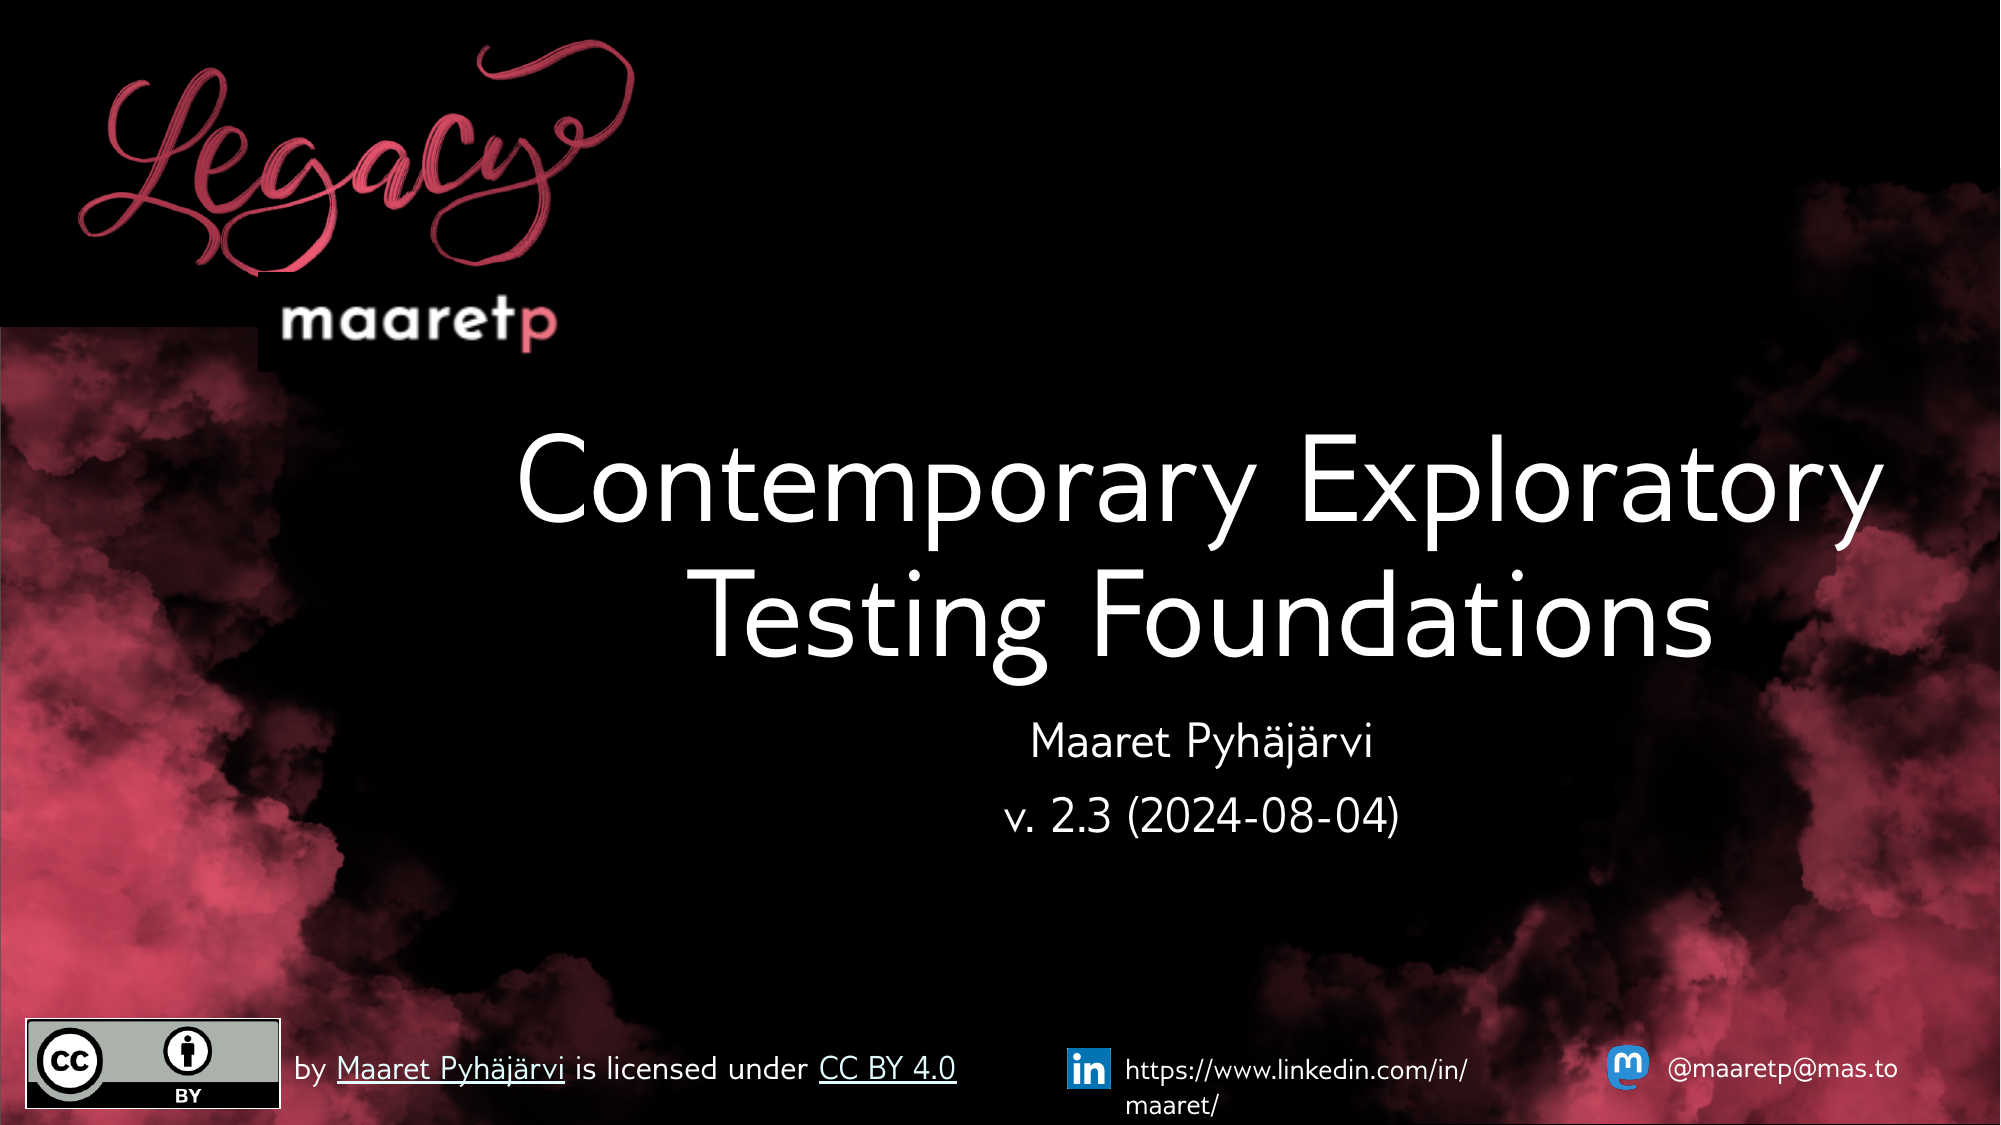

# Contemporary Exploratory Testing Foundations
Maaret Pyhäjärvi
v. 2.3 (2024-08-04)